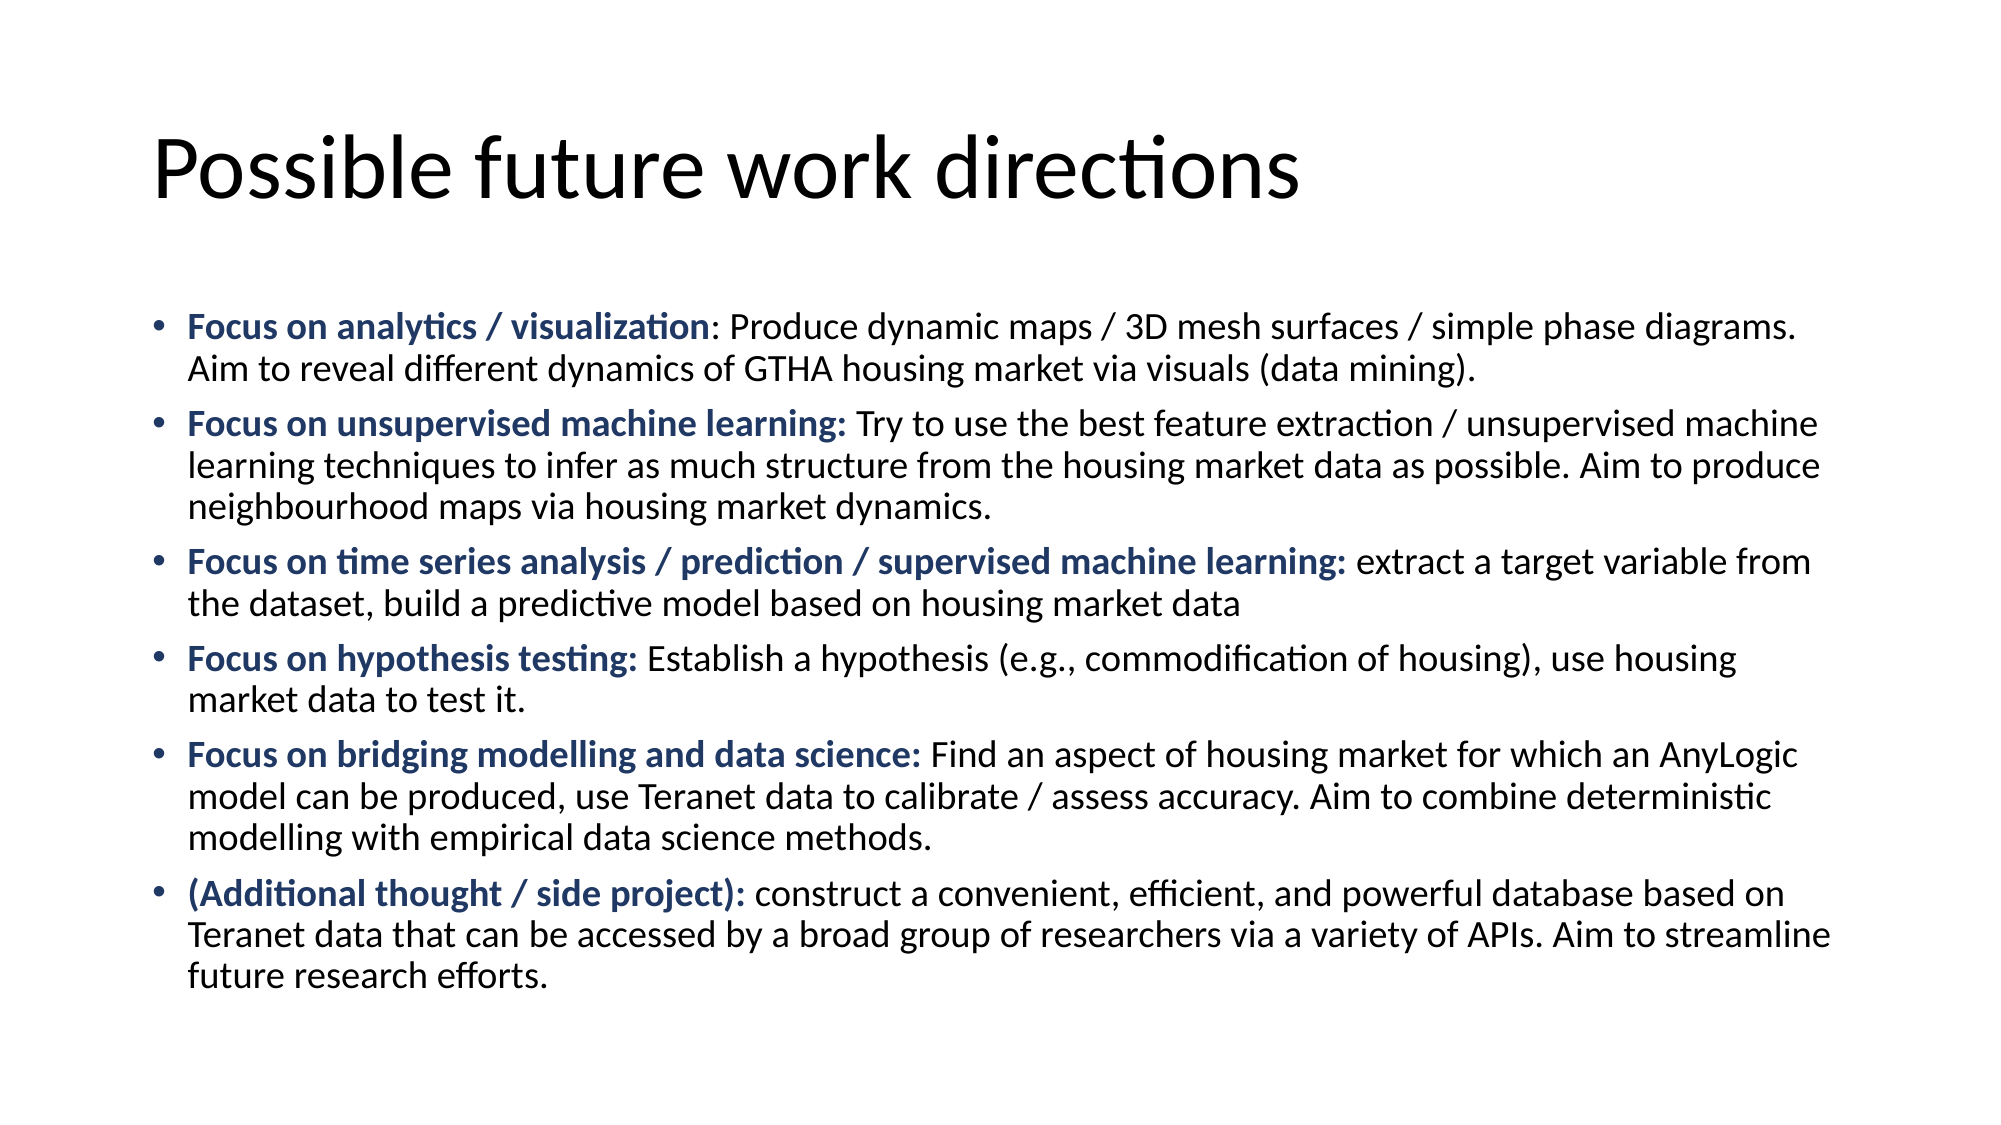

# Possible future work directions
Focus on analytics / visualization: Produce dynamic maps / 3D mesh surfaces / simple phase diagrams. Aim to reveal different dynamics of GTHA housing market via visuals (data mining).
Focus on unsupervised machine learning: Try to use the best feature extraction / unsupervised machine learning techniques to infer as much structure from the housing market data as possible. Aim to produce neighbourhood maps via housing market dynamics.
Focus on time series analysis / prediction / supervised machine learning: extract a target variable from the dataset, build a predictive model based on housing market data
Focus on hypothesis testing: Establish a hypothesis (e.g., commodification of housing), use housing market data to test it.
Focus on bridging modelling and data science: Find an aspect of housing market for which an AnyLogic model can be produced, use Teranet data to calibrate / assess accuracy. Aim to combine deterministic modelling with empirical data science methods.
(Additional thought / side project): construct a convenient, efficient, and powerful database based on Teranet data that can be accessed by a broad group of researchers via a variety of APIs. Aim to streamline future research efforts.